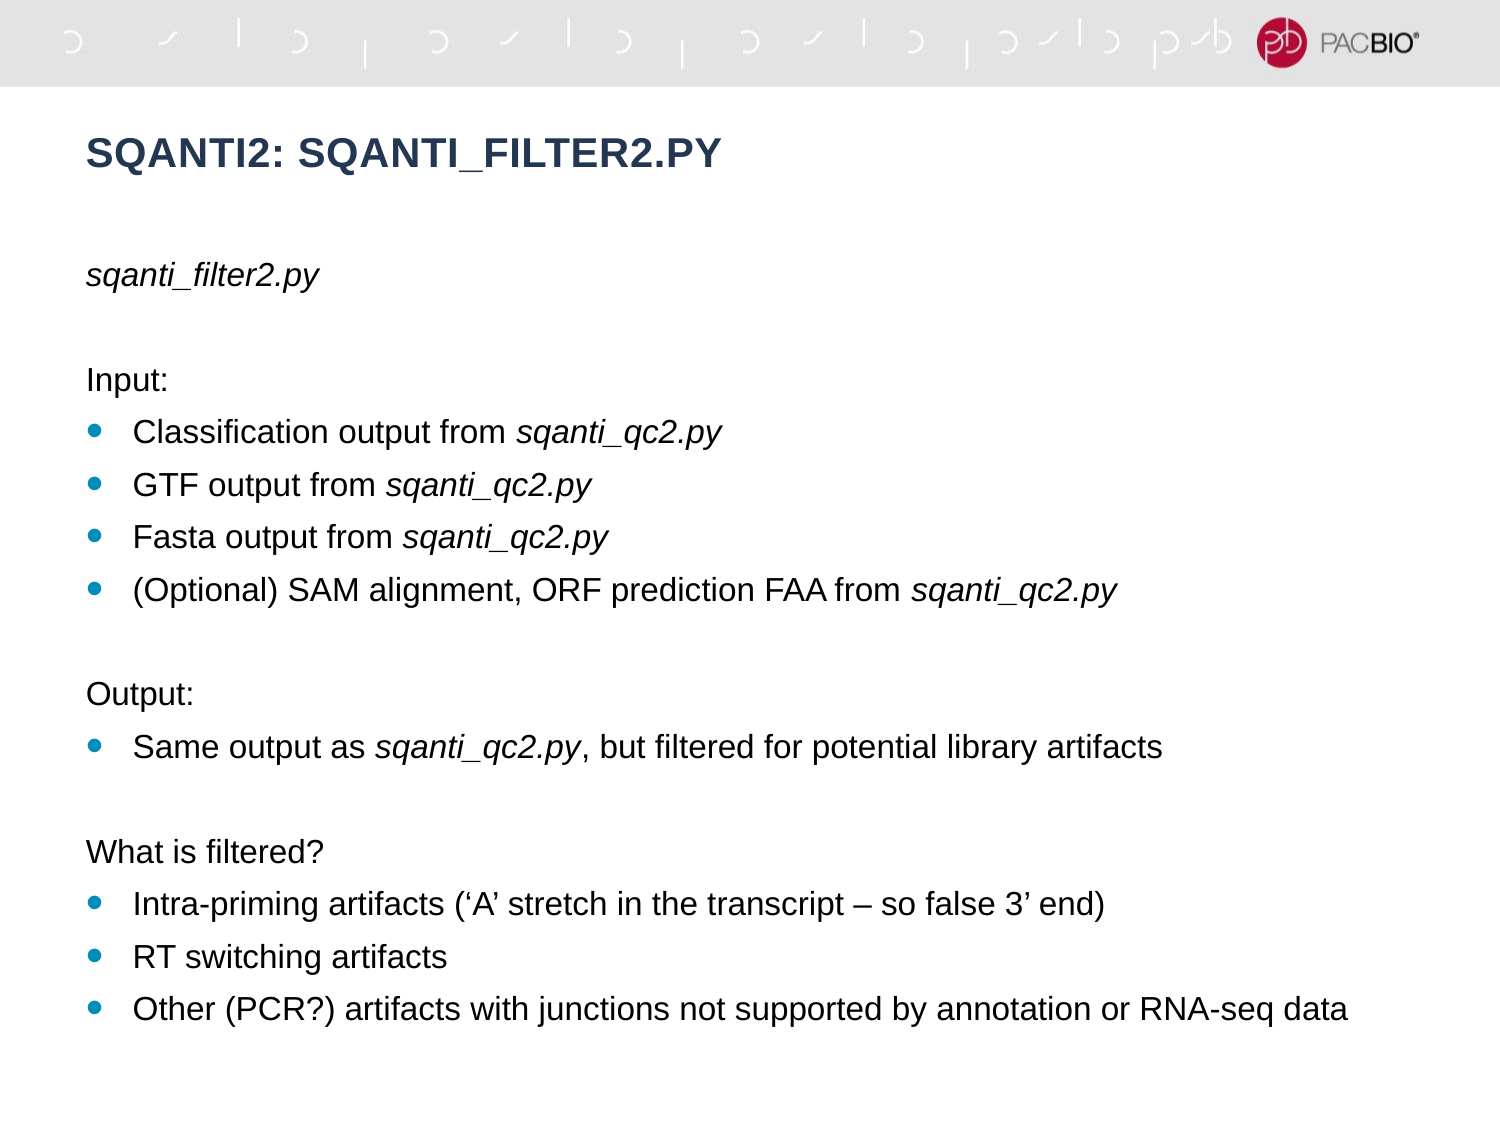

# Sqanti2: Sqanti_filter2.py
sqanti_filter2.py

Input:
Classification output from sqanti_qc2.py
GTF output from sqanti_qc2.py
Fasta output from sqanti_qc2.py
(Optional) SAM alignment, ORF prediction FAA from sqanti_qc2.py

Output:
Same output as sqanti_qc2.py, but filtered for potential library artifacts

What is filtered?
Intra-priming artifacts (‘A’ stretch in the transcript – so false 3’ end)
RT switching artifacts
Other (PCR?) artifacts with junctions not supported by annotation or RNA-seq data